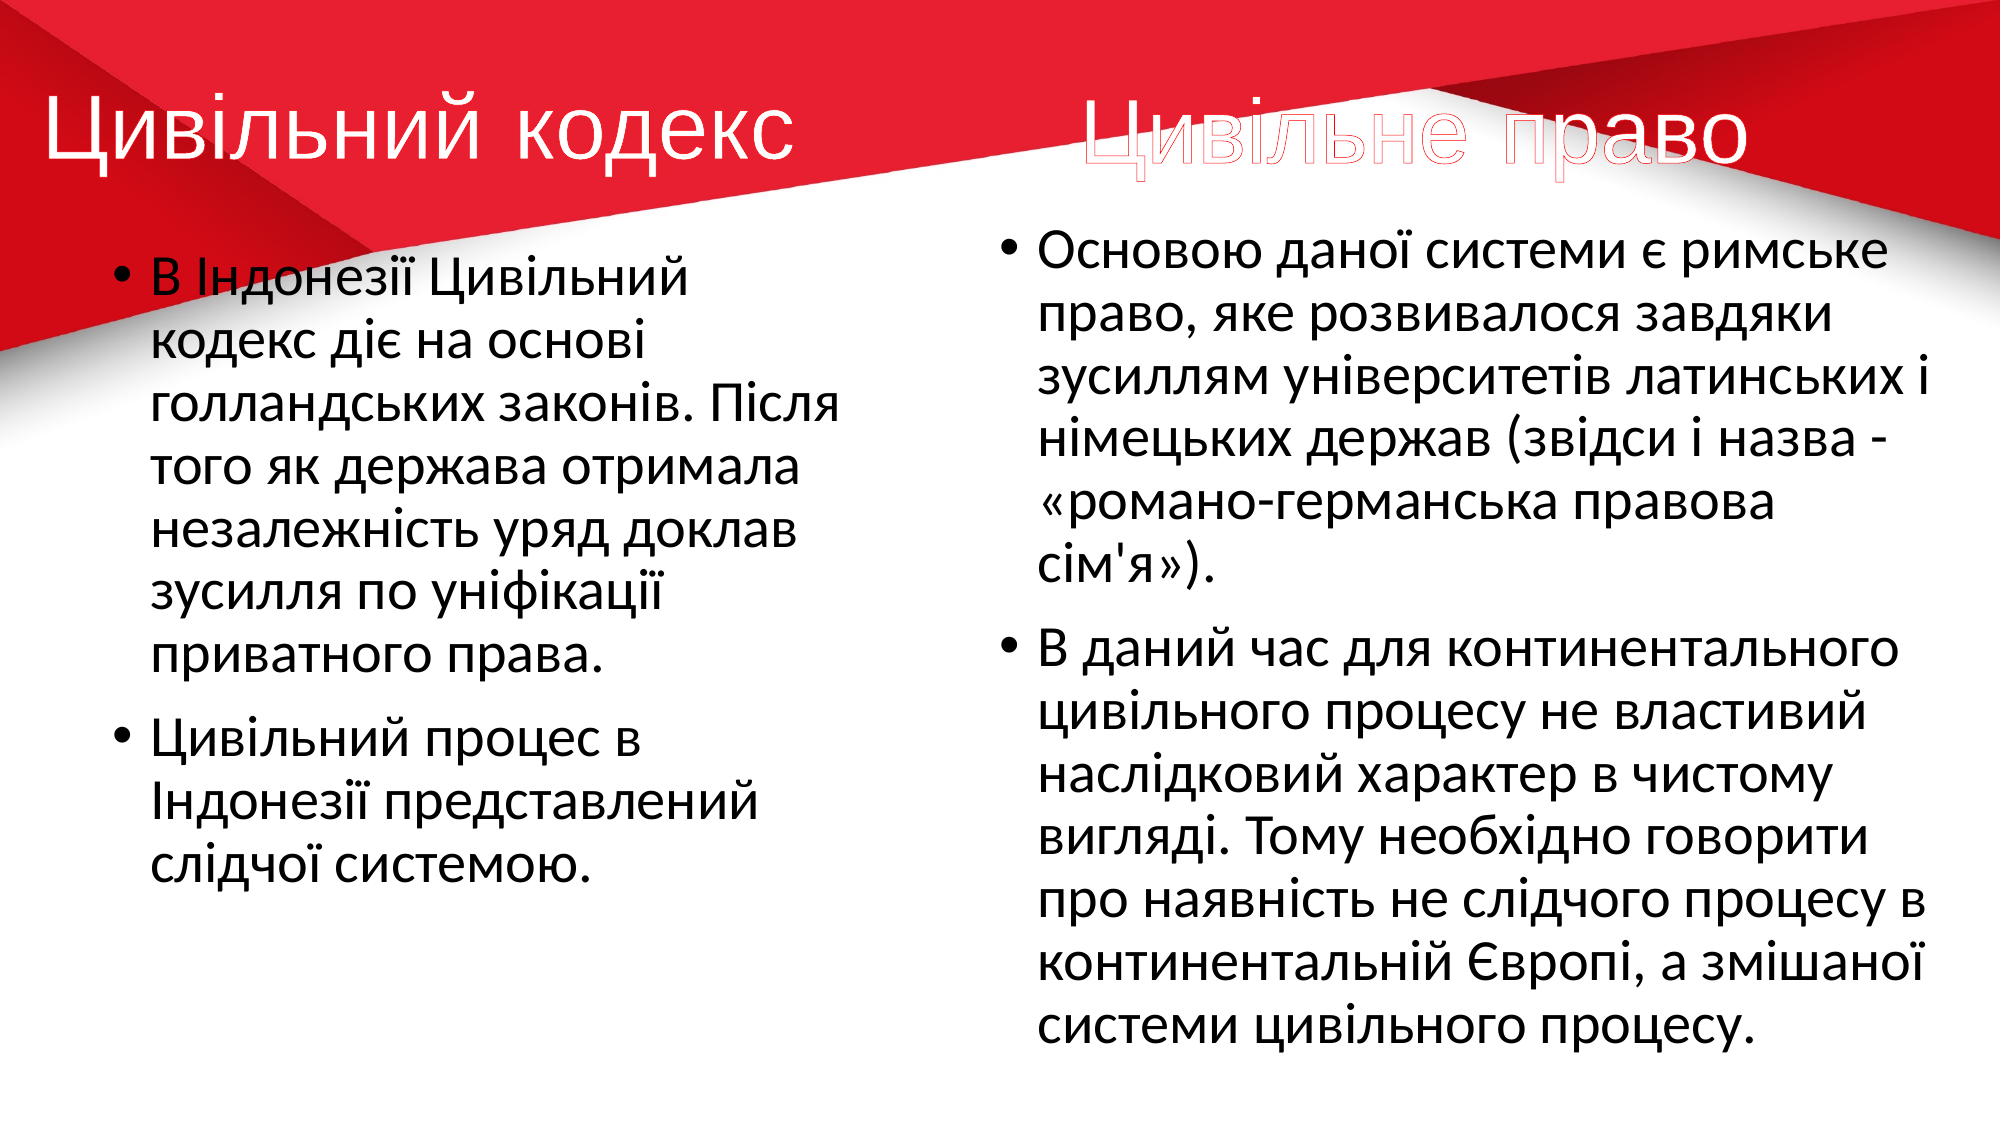

Цивільний кодекс
# Цивільне право
Основою даної системи є римське право, яке розвивалося завдяки зусиллям університетів латинських і німецьких держав (звідси і назва - «романо-германська правова сім'я»).
В даний час для континентального цивільного процесу не властивий наслідковий характер в чистому вигляді. Тому необхідно говорити про наявність не слідчого процесу в континентальній Європі, а змішаної системи цивільного процесу.
В Індонезії Цивільний кодекс діє на основі голландських законів. Після того як держава отримала незалежність уряд доклав зусилля по уніфікації приватного права.
Цивільний процес в Індонезії представлений слідчої системою.